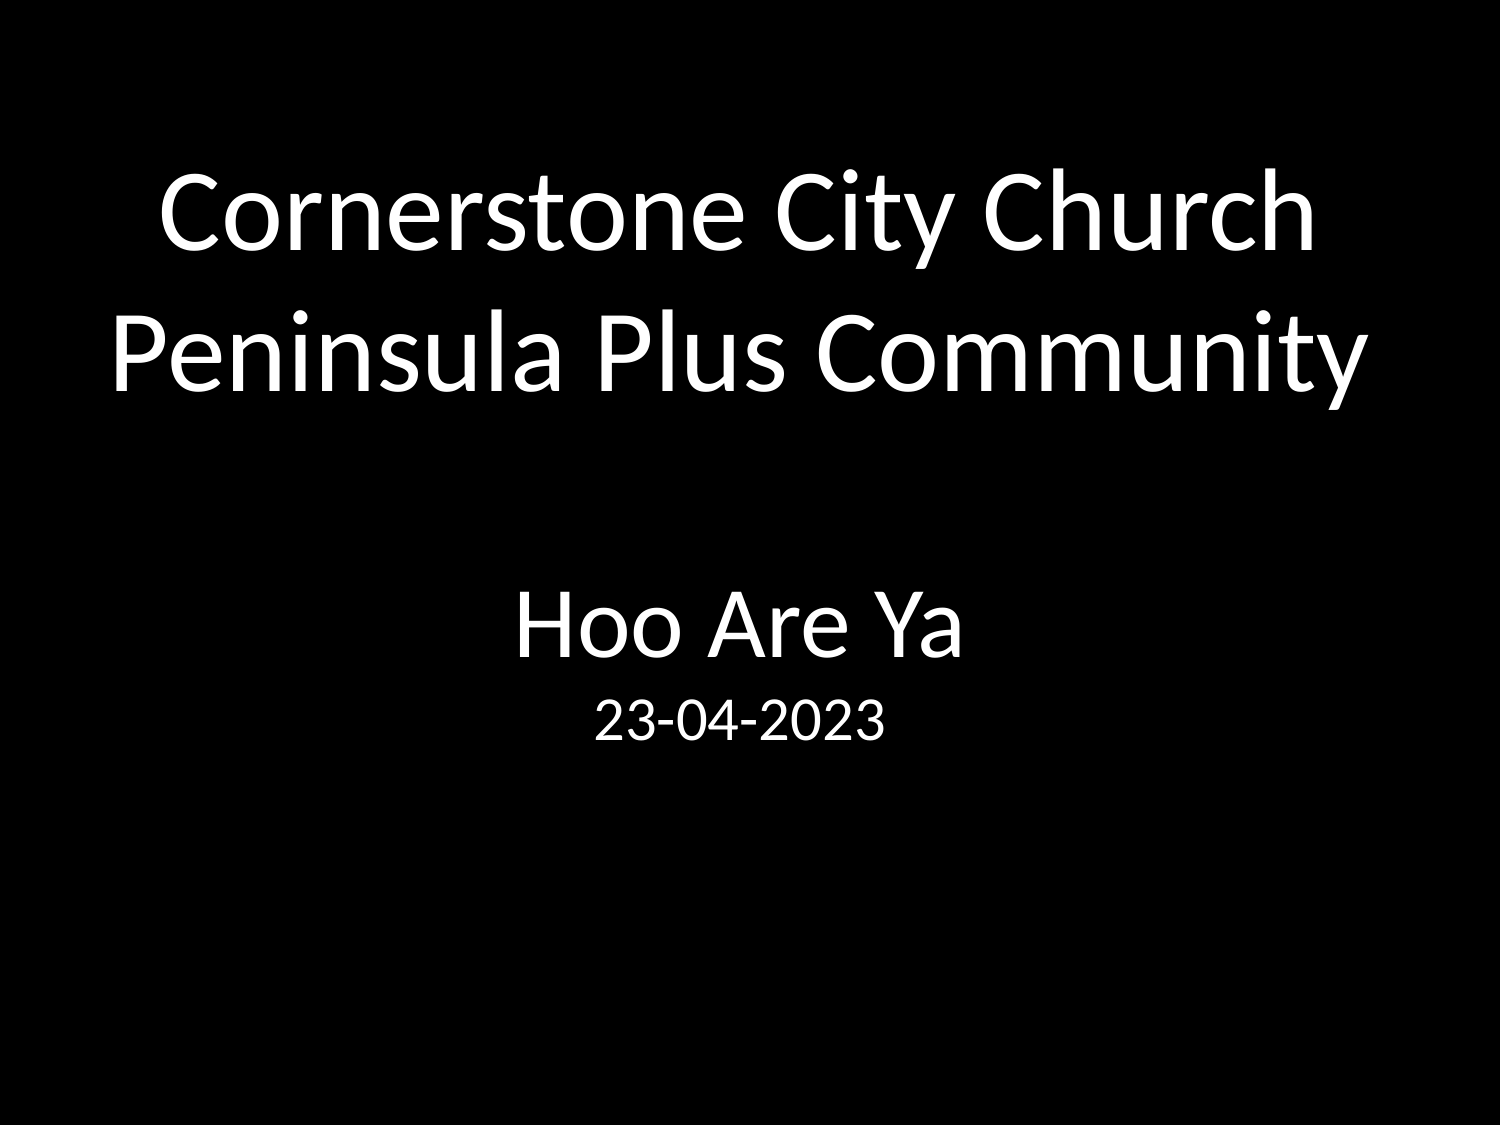

Cornerstone City Church
Peninsula Plus Community
Hoo Are Ya
23-04-2023